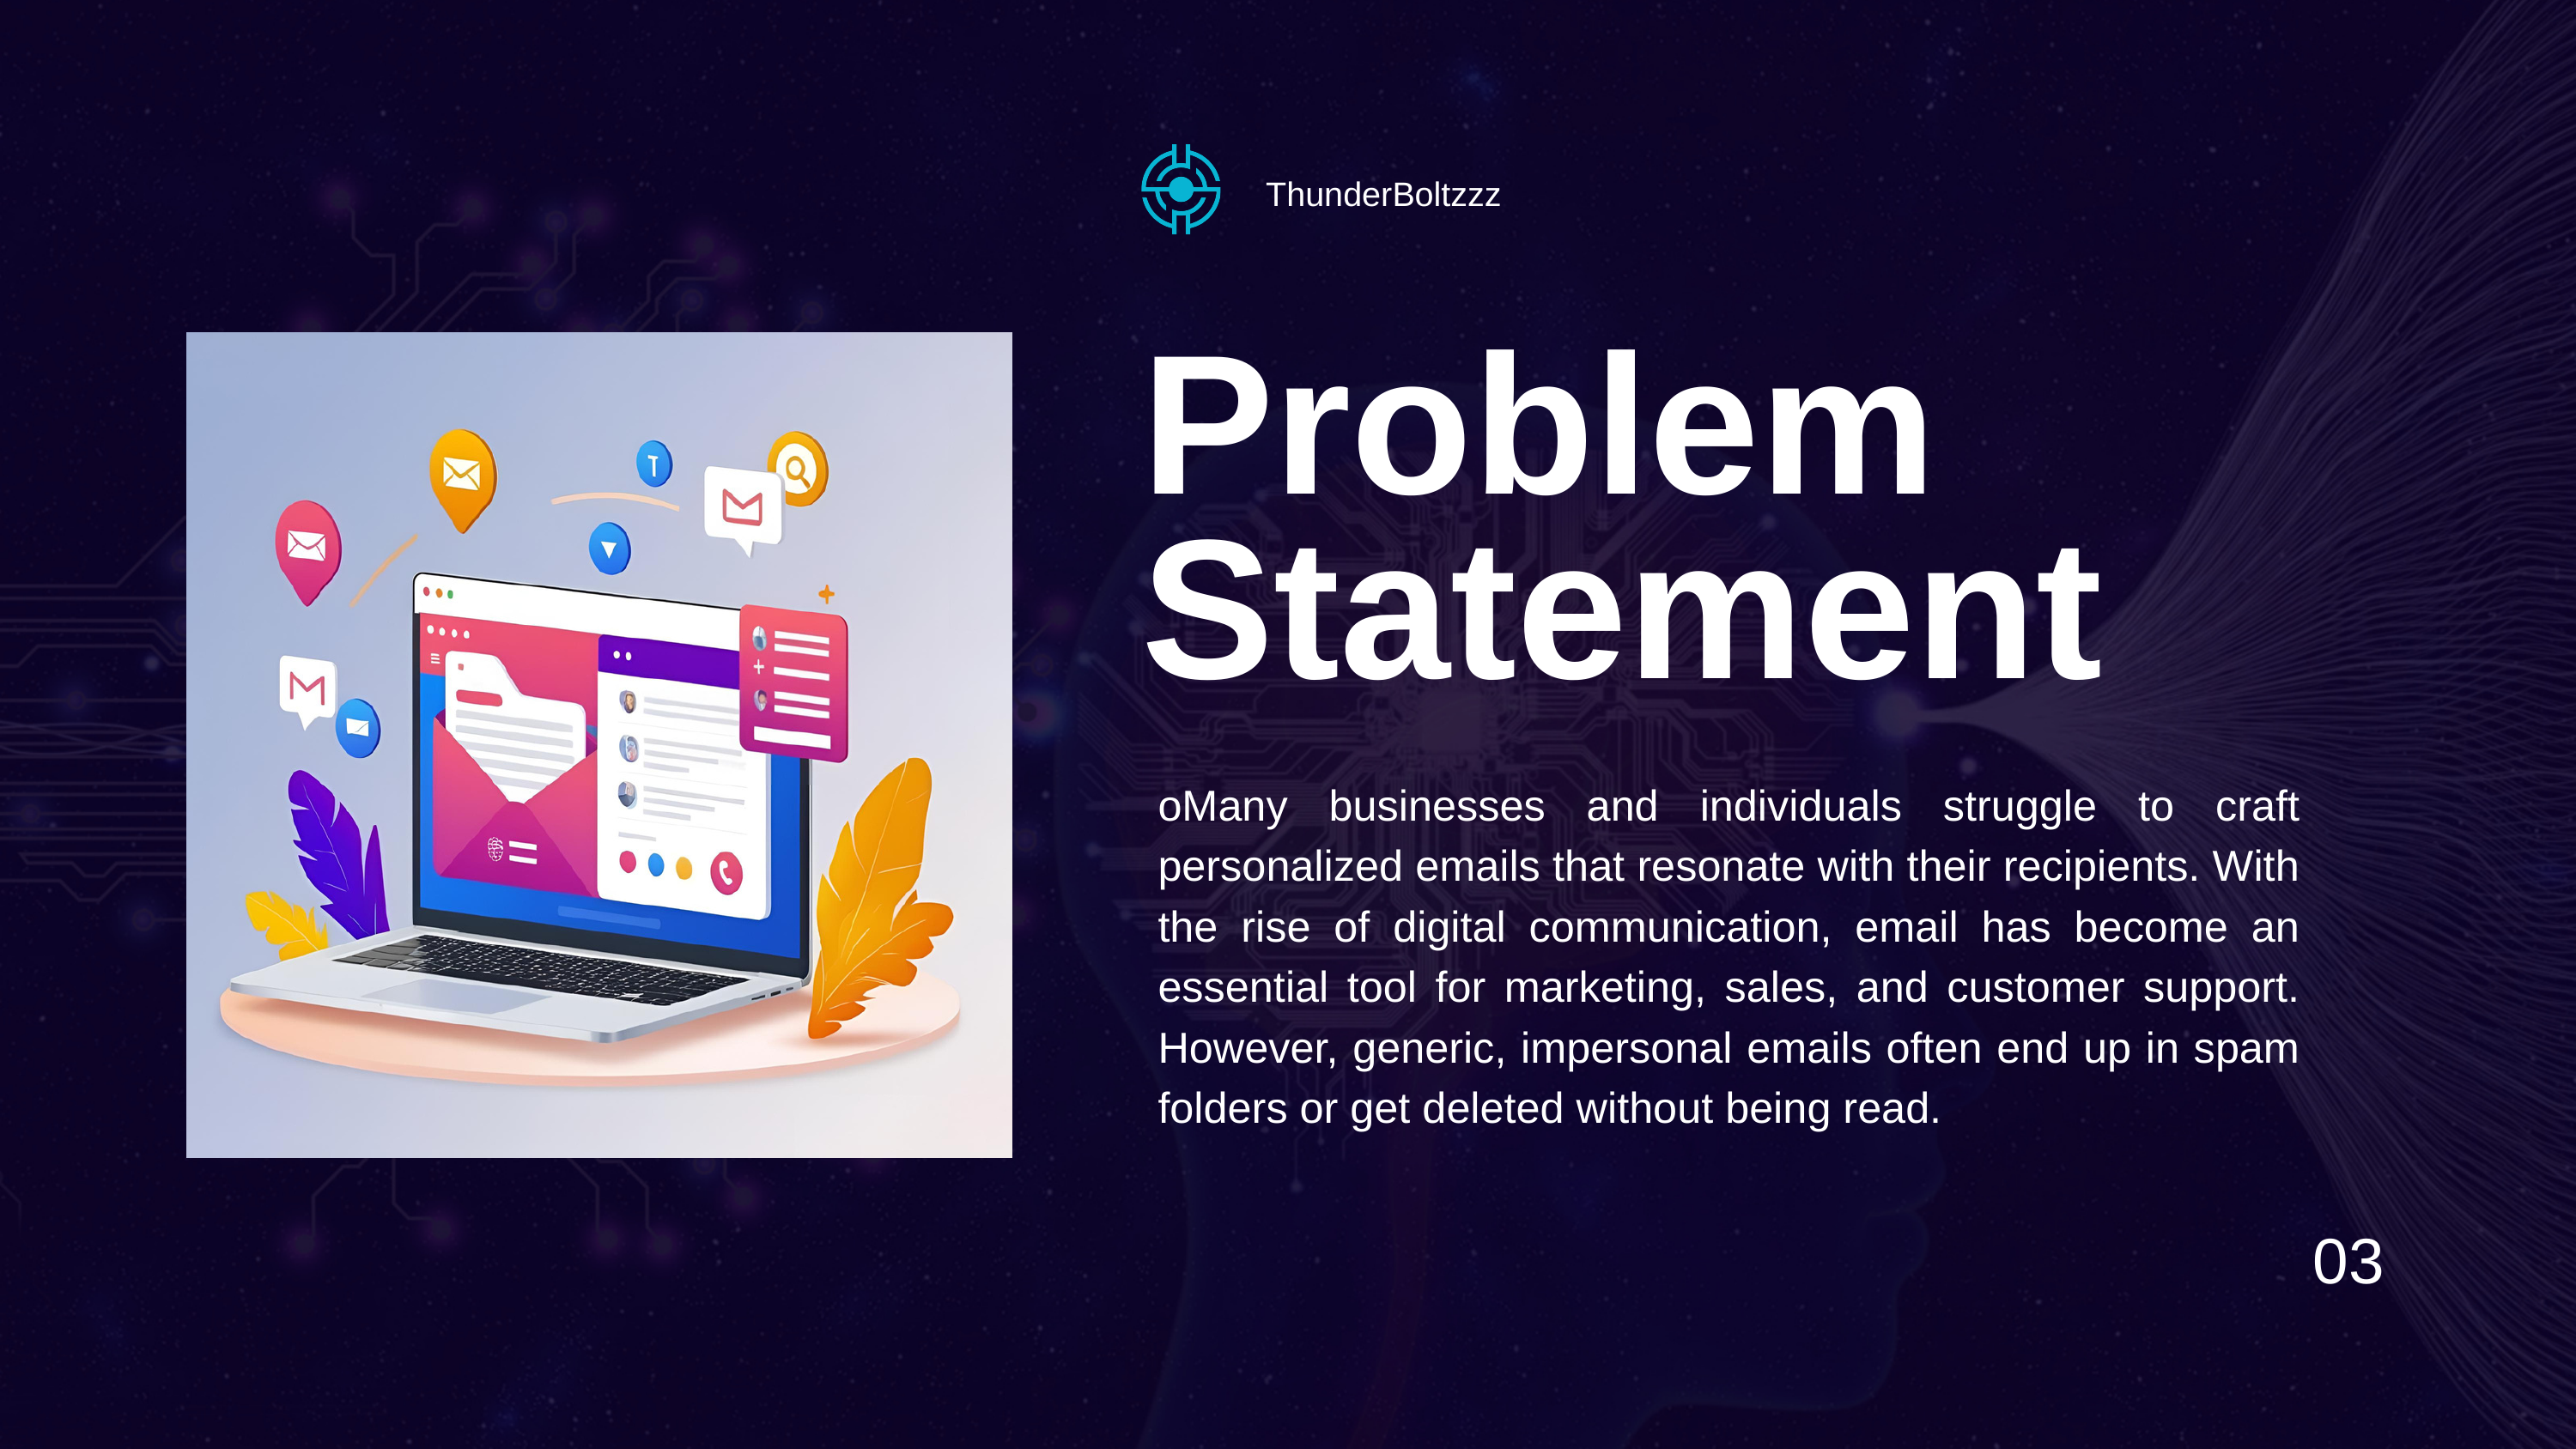

ThunderBoltzzz

Problem Statement
oMany businesses and individuals struggle to craft personalized emails that resonate with their recipients. With the rise of digital communication, email has become an essential tool for marketing, sales, and customer support. However, generic, impersonal emails often end up in spam folders or get deleted without being read.

03